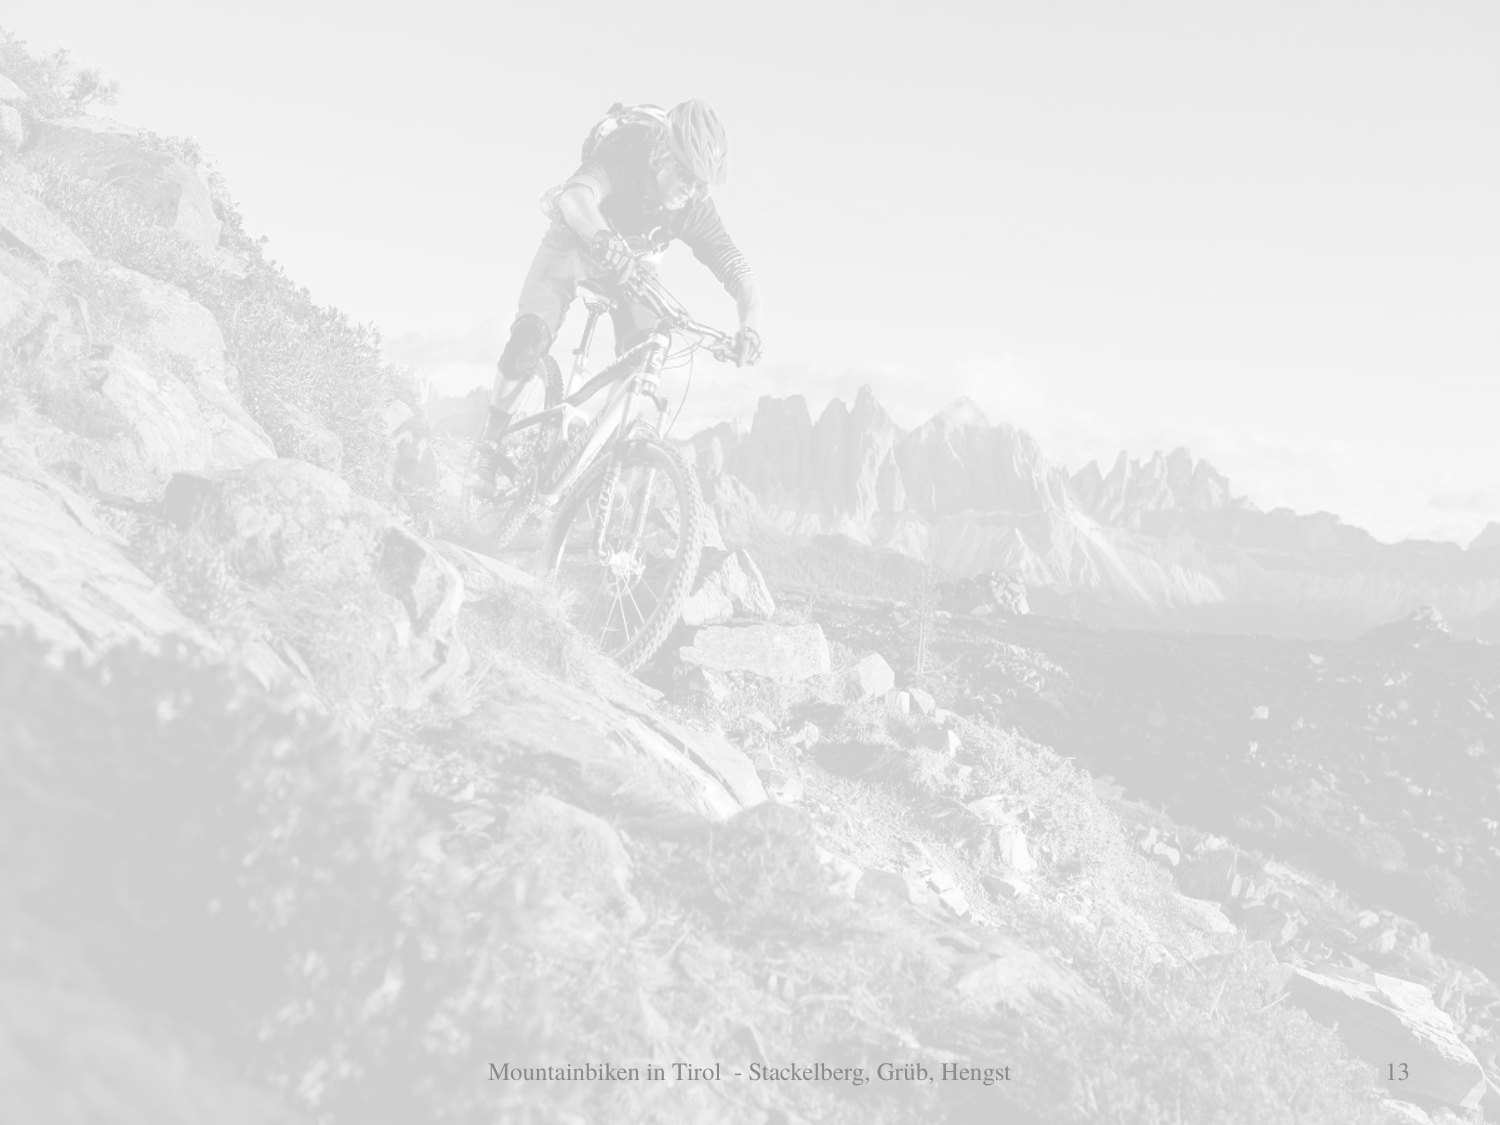

#

Mountainbiken in Tirol  - Stackelberg, Grüb, Hengst
13